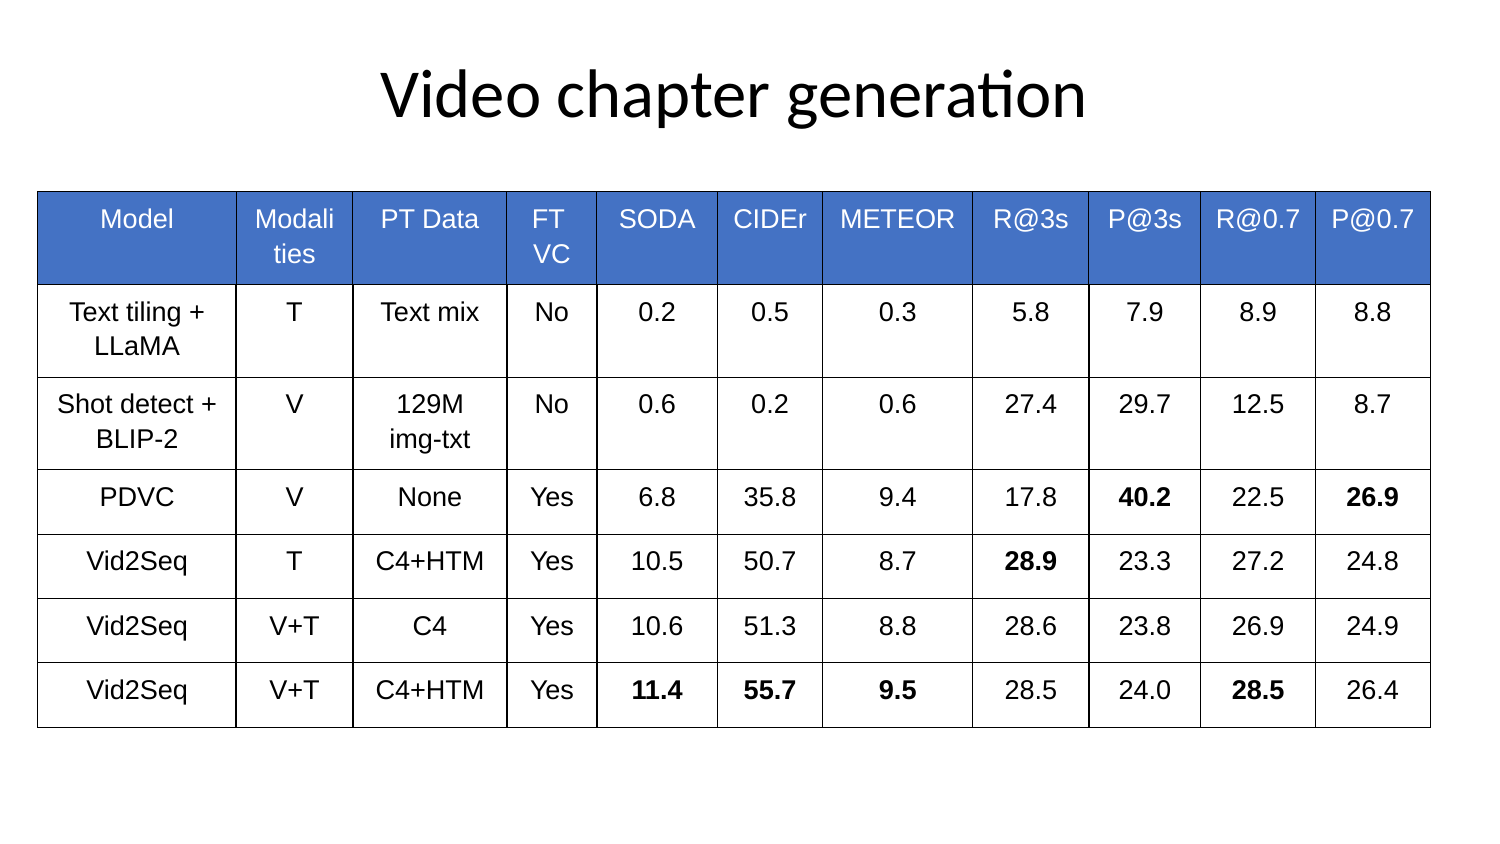

# Video chapter generation
| Model | Modalities | PT Data | FT VC | SODA | CIDEr | METEOR | R@3s | P@3s | R@0.7 | P@0.7 |
| --- | --- | --- | --- | --- | --- | --- | --- | --- | --- | --- |
| Text tiling + LLaMA | T | Text mix | No | 0.2 | 0.5 | 0.3 | 5.8 | 7.9 | 8.9 | 8.8 |
| Shot detect + BLIP-2 | V | 129M img-txt | No | 0.6 | 0.2 | 0.6 | 27.4 | 29.7 | 12.5 | 8.7 |
| PDVC | V | None | Yes | 6.8 | 35.8 | 9.4 | 17.8 | 40.2 | 22.5 | 26.9 |
| Vid2Seq | T | C4+HTM | Yes | 10.5 | 50.7 | 8.7 | 28.9 | 23.3 | 27.2 | 24.8 |
| Vid2Seq | V+T | C4 | Yes | 10.6 | 51.3 | 8.8 | 28.6 | 23.8 | 26.9 | 24.9 |
| Vid2Seq | V+T | C4+HTM | Yes | 11.4 | 55.7 | 9.5 | 28.5 | 24.0 | 28.5 | 26.4 |